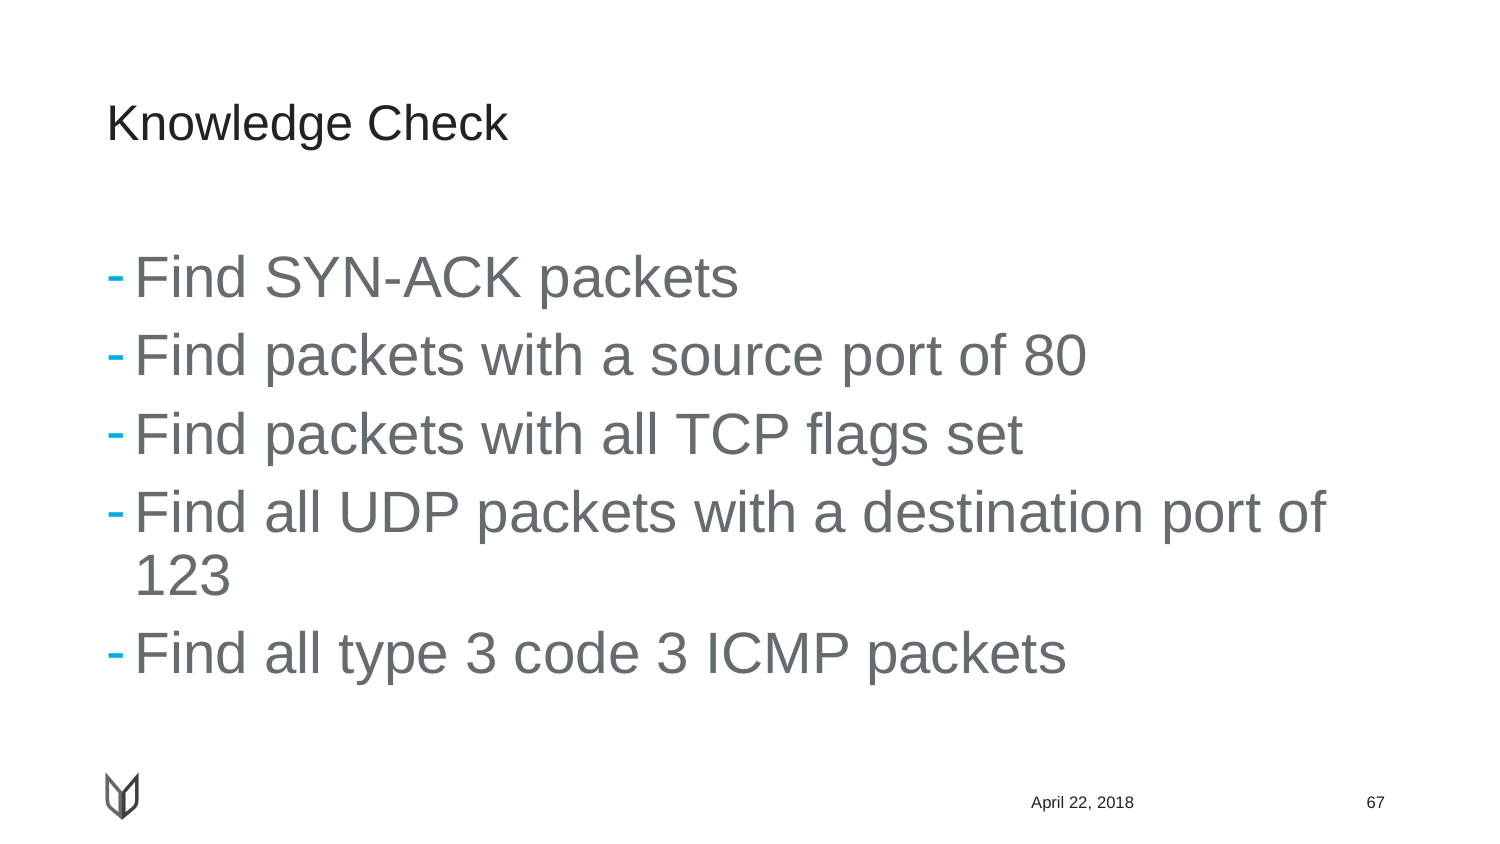

# Knowledge Check
Find SYN-ACK packets
Find packets with a source port of 80
Find packets with all TCP flags set
Find all UDP packets with a destination port of 123
Find all type 3 code 3 ICMP packets

April 22, 2018
67